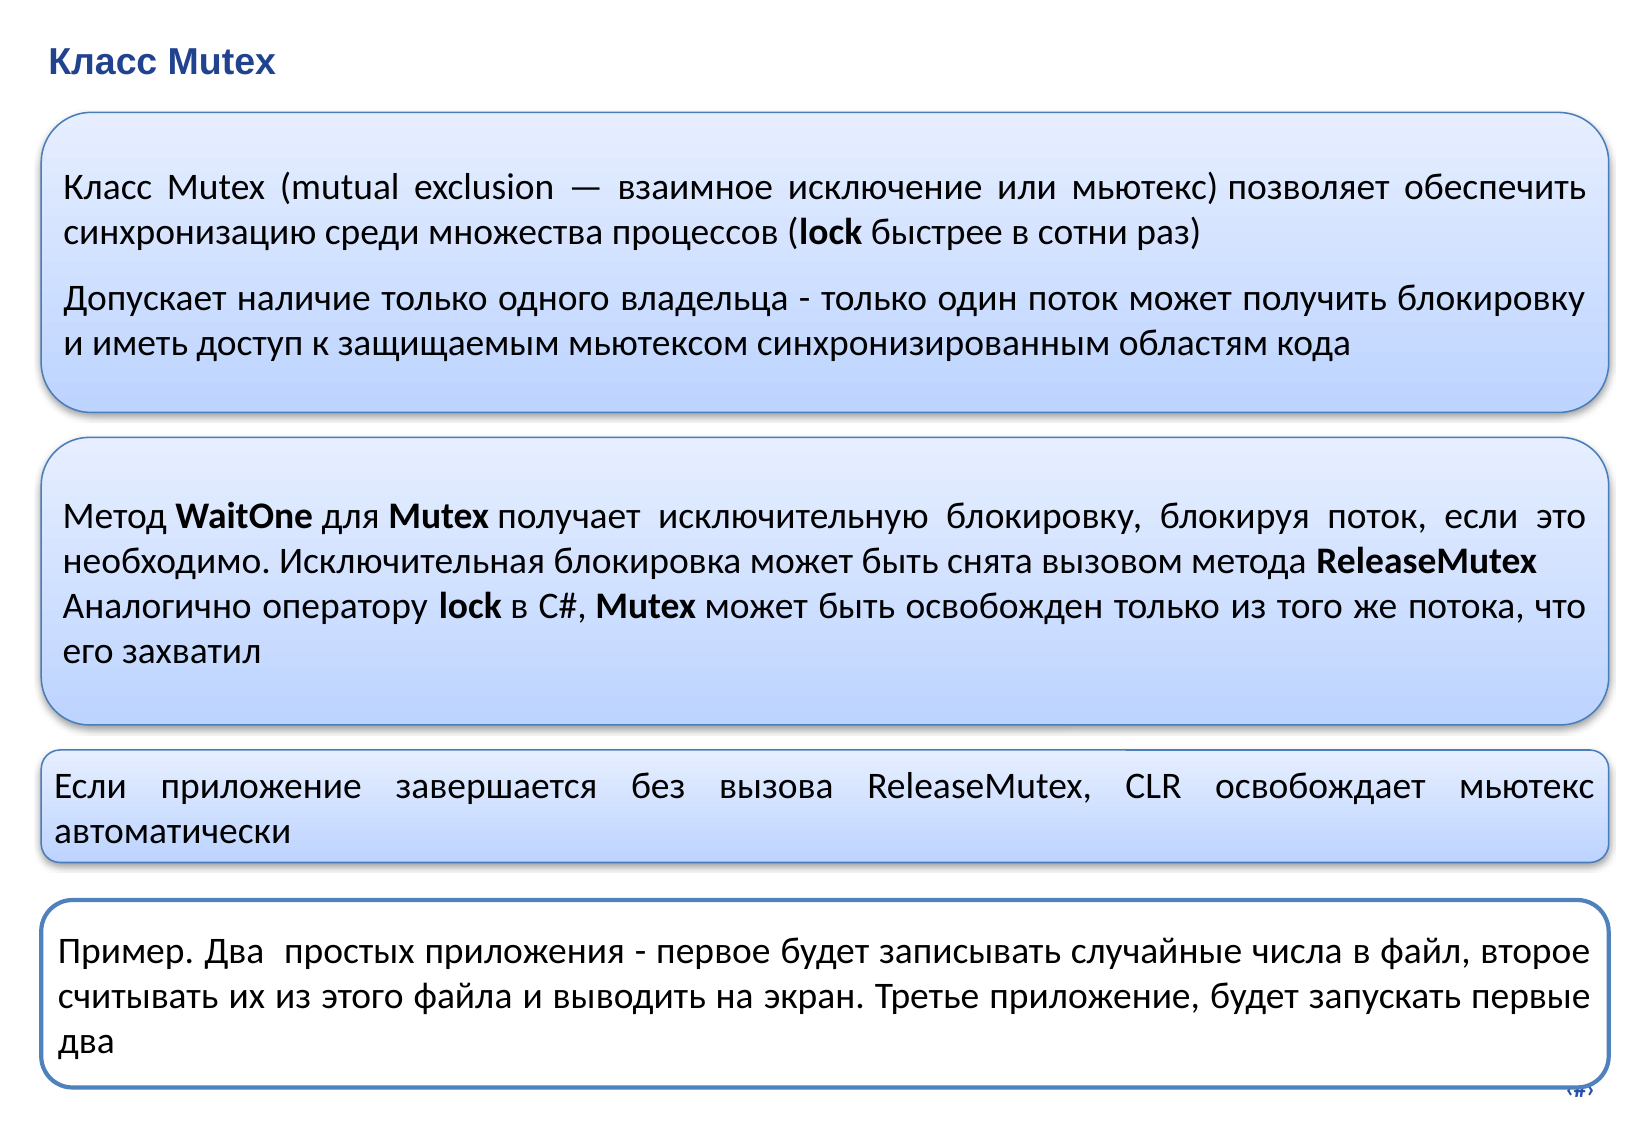

# Класс Mutex

Класс Mutex (mutual exclusion — взаимное исключение или мьютекс) позволяет обеспечить синхронизацию среди множества процессов (lock быстрее в сотни раз)
Допускает наличие только одного владельца - только один поток может получить блокировку и иметь доступ к защищаемым мьютексом синхронизированным областям кода

Метод WaitOne для Mutex получает исключительную блокировку, блокируя поток, если это необходимо. Исключительная блокировка может быть снята вызовом метода ReleaseMutex
Аналогично оператору lock в C#, Mutex может быть освобожден только из того же потока, что его захватил

Если приложение завершается без вызова ReleaseMutex, CLR освобождает мьютекс автоматически

Пример. Два  простых приложения - первое будет записывать случайные числа в файл, второе считывать их из этого файла и выводить на экран. Третье приложение, будет запускать первые два